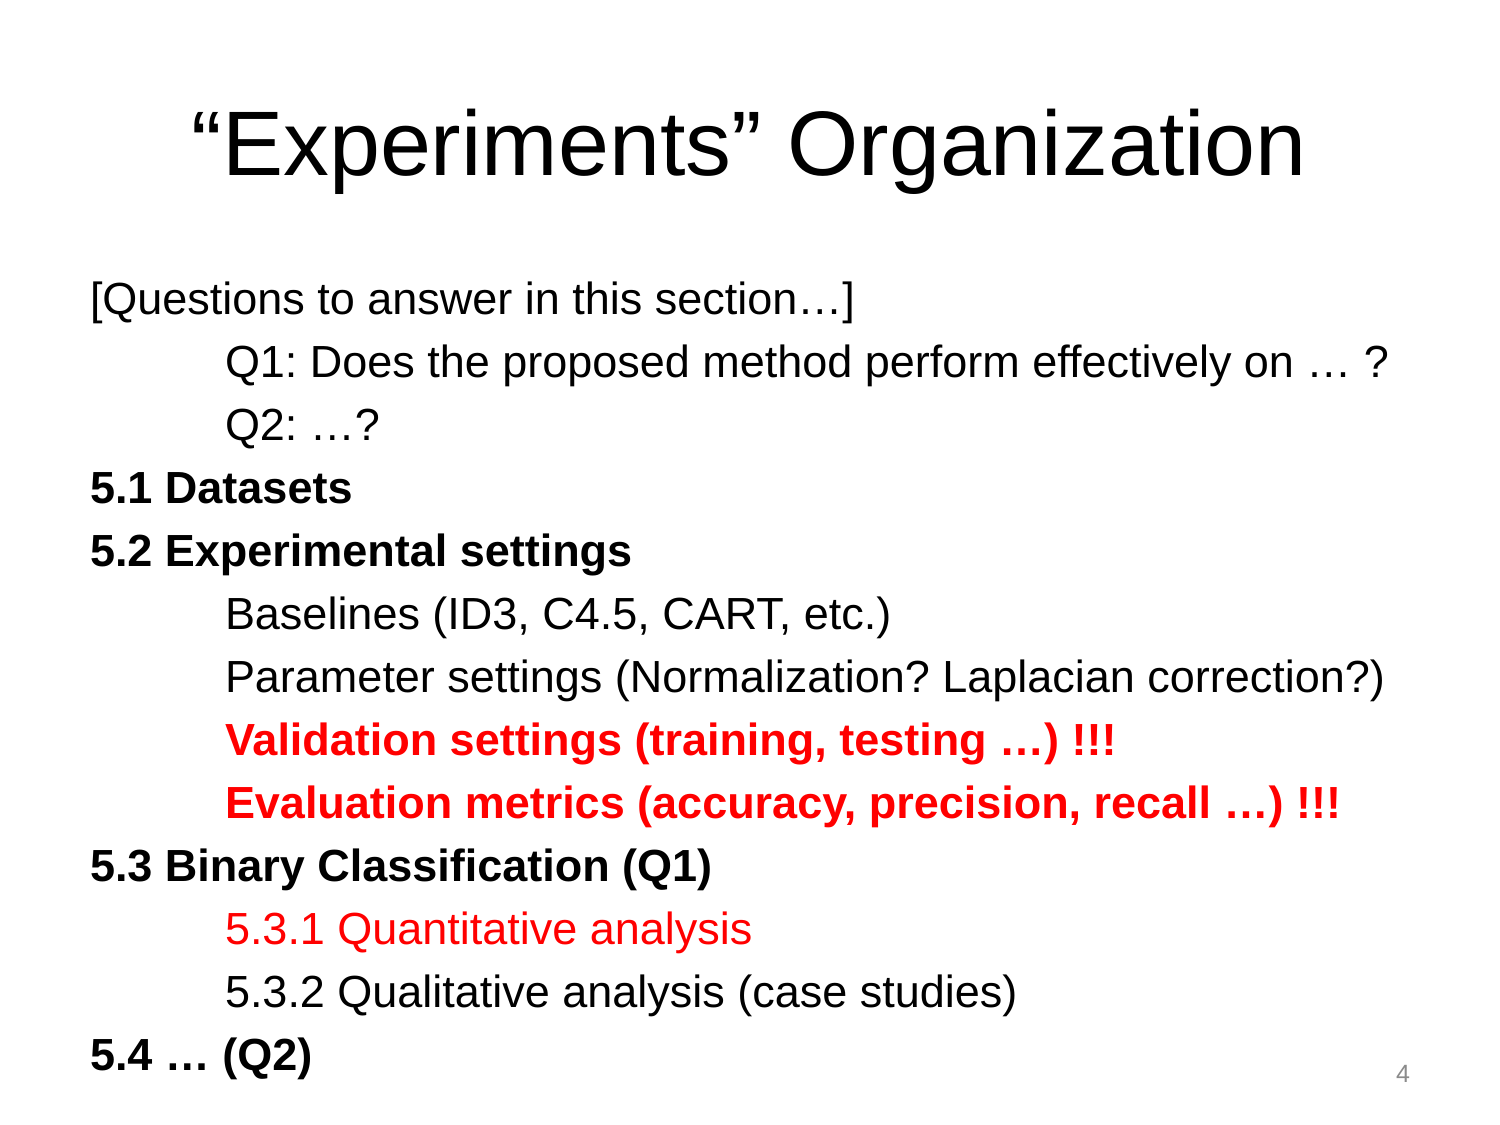

# “Experiments” Organization
[Questions to answer in this section…]
	Q1: Does the proposed method perform effectively on … ?
	Q2: …?
5.1 Datasets
5.2 Experimental settings
	Baselines (ID3, C4.5, CART, etc.)
	Parameter settings (Normalization? Laplacian correction?)
	Validation settings (training, testing …) !!!
	Evaluation metrics (accuracy, precision, recall …) !!!
5.3 Binary Classification (Q1)
	5.3.1 Quantitative analysis
	5.3.2 Qualitative analysis (case studies)
5.4 … (Q2)

4